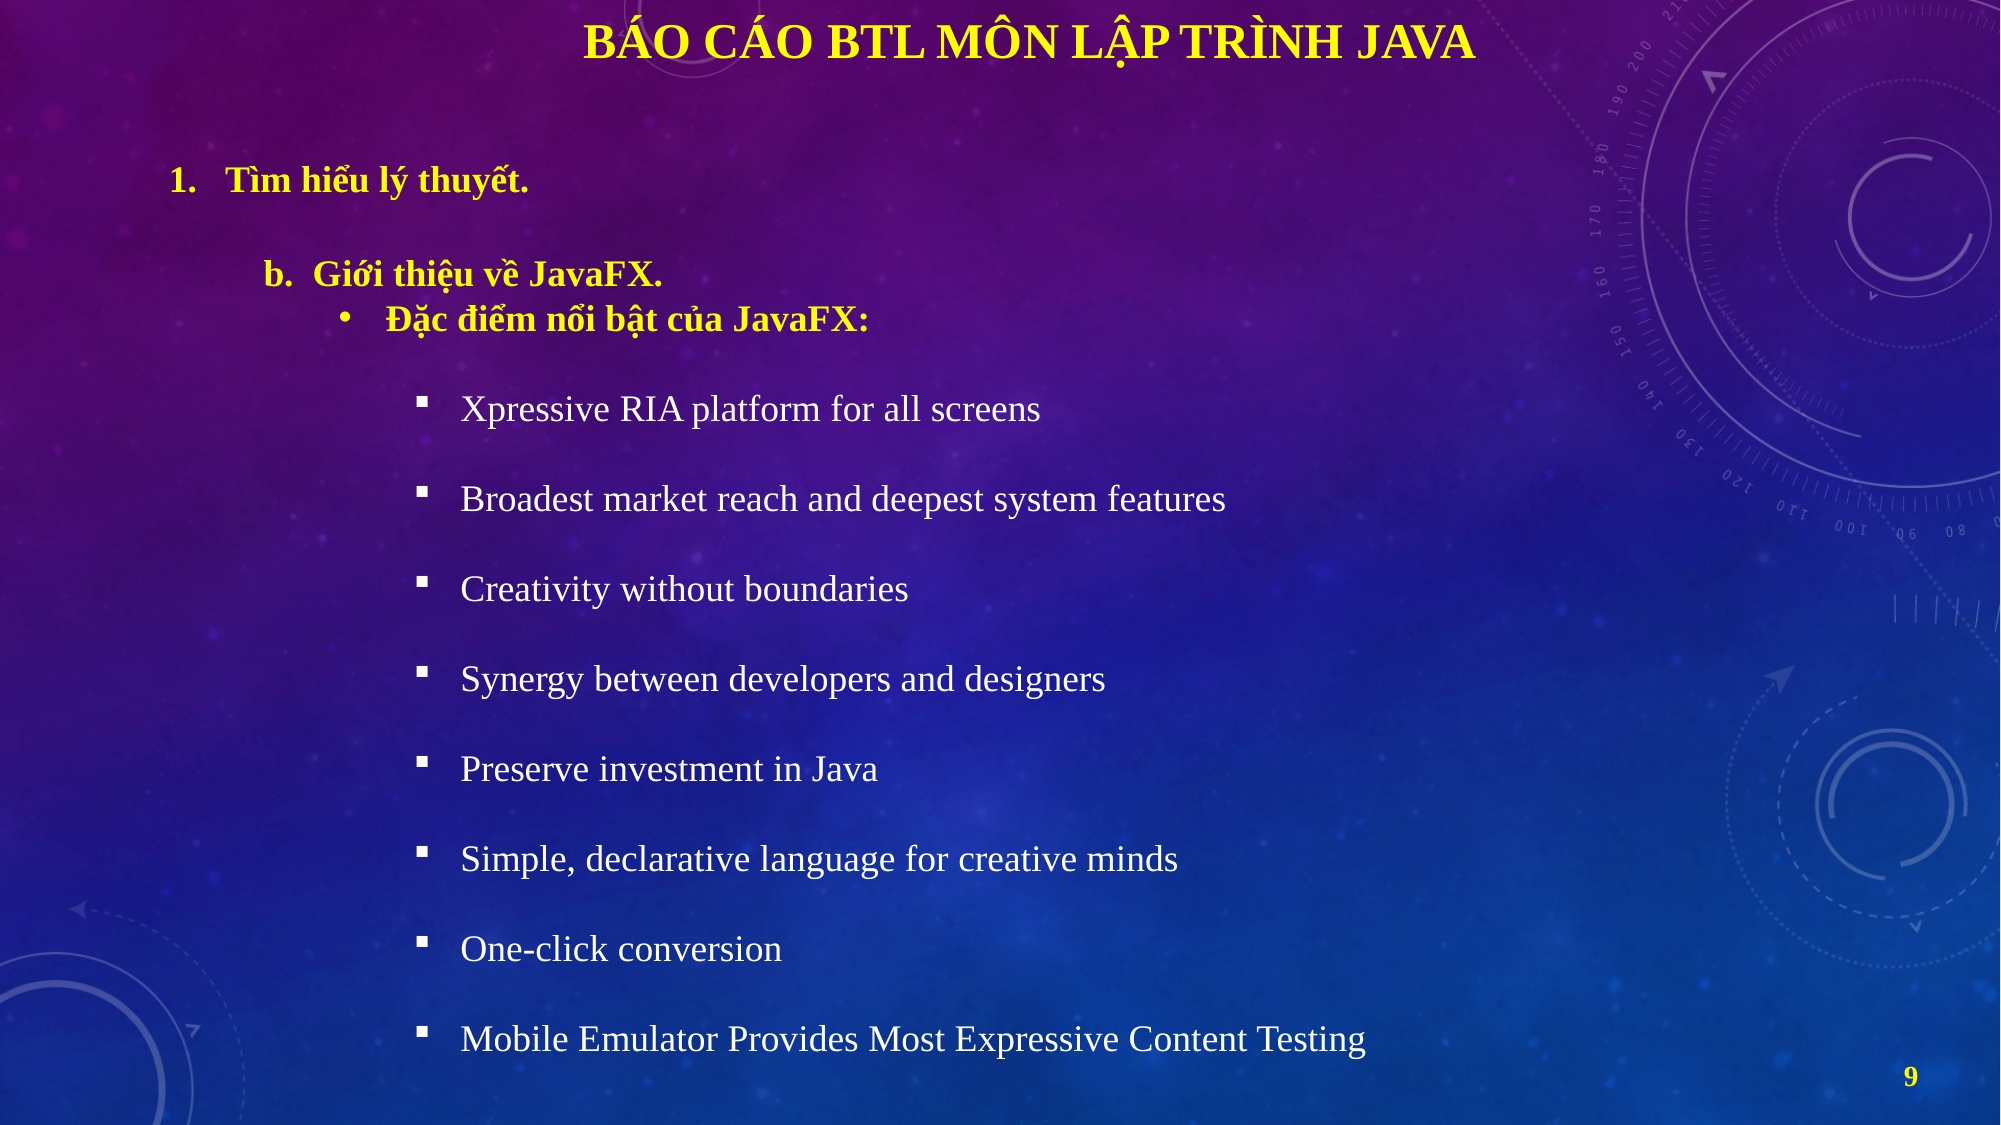

Báo cáo BTL Môn Lập trình Java
Tìm hiểu lý thuyết.
b.  Giới thiệu về JavaFX.
Đặc điểm nổi bật của JavaFX:

Xpressive RIA platform for all screens

Broadest market reach and deepest system features

Creativity without boundaries

Synergy between developers and designers

Preserve investment in Java

Simple, declarative language for creative minds

One-click conversion

Mobile Emulator Provides Most Expressive Content Testing

9